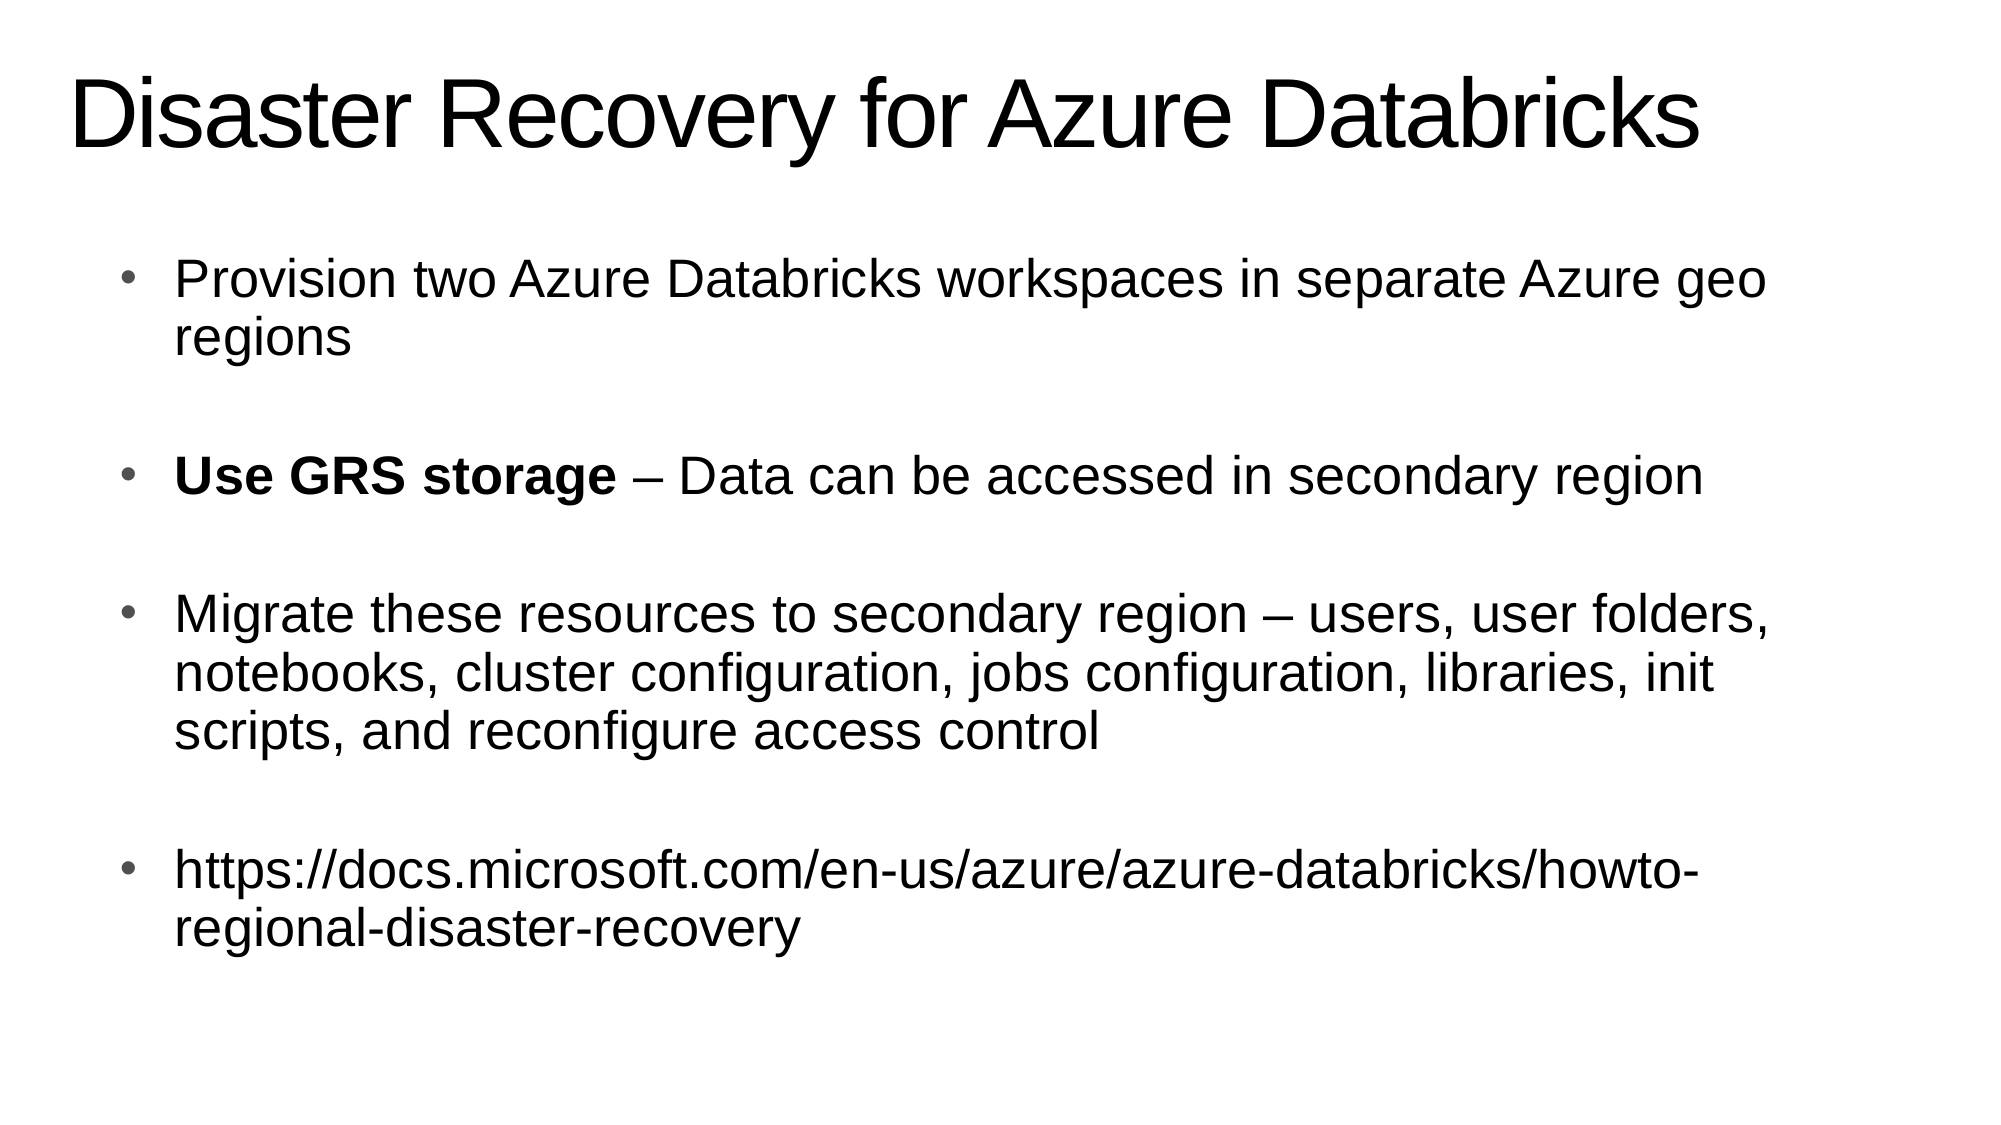

# Disaster Recovery for Azure Databricks
Provision two Azure Databricks workspaces in separate Azure geo regions

Use GRS storage – Data can be accessed in secondary region

Migrate these resources to secondary region – users, user folders, notebooks, cluster configuration, jobs configuration, libraries, init scripts, and reconfigure access control

https://docs.microsoft.com/en-us/azure/azure-databricks/howto-regional-disaster-recovery